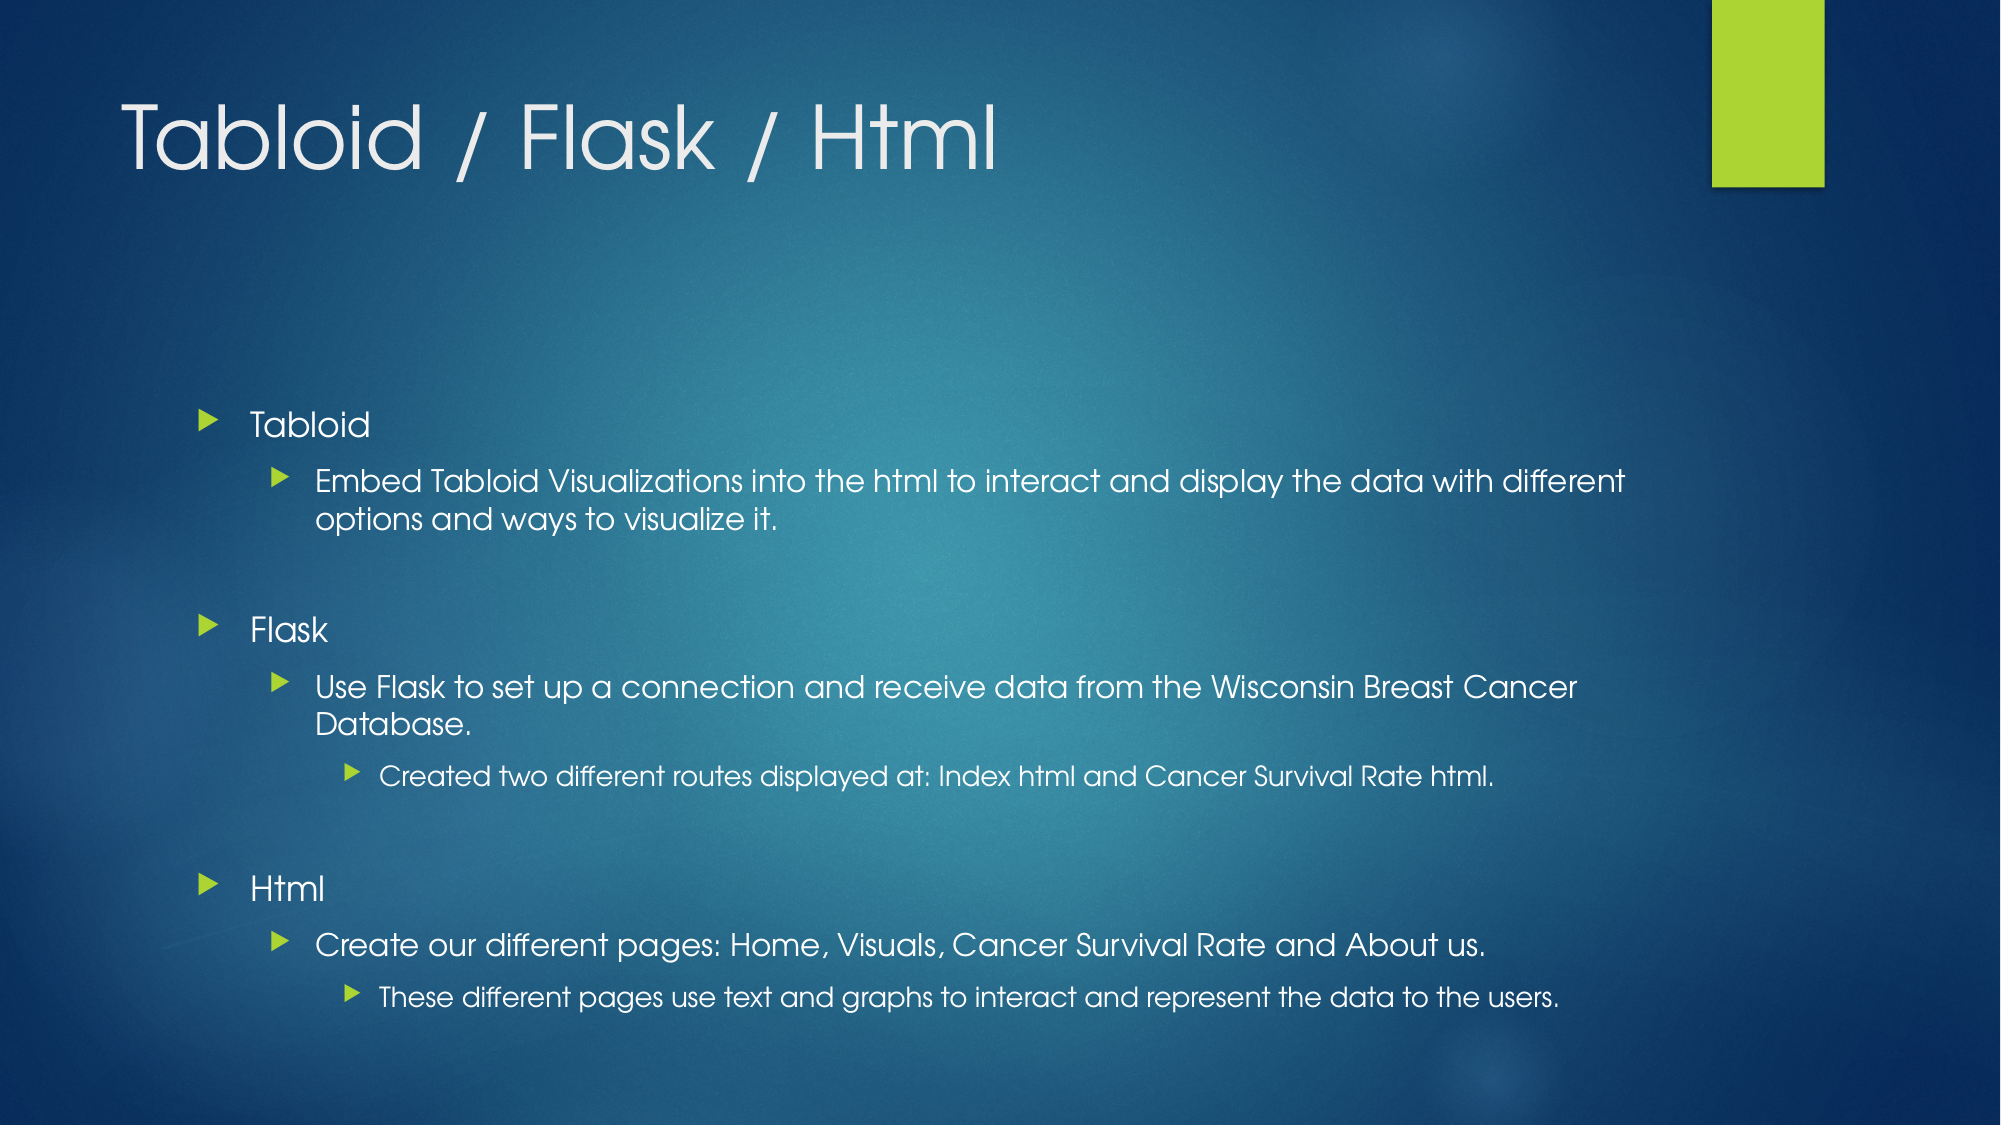

# Tabloid / Flask / Html

Tabloid
Embed Tabloid Visualizations into the html to interact and display the data with different options and ways to visualize it.

Flask
Use Flask to set up a connection and receive data from the Wisconsin Breast Cancer Database.
Created two different routes displayed at: Index html and Cancer Survival Rate html.

Html
Create our different pages: Home, Visuals, Cancer Survival Rate and About us.
These different pages use text and graphs to interact and represent the data to the users.